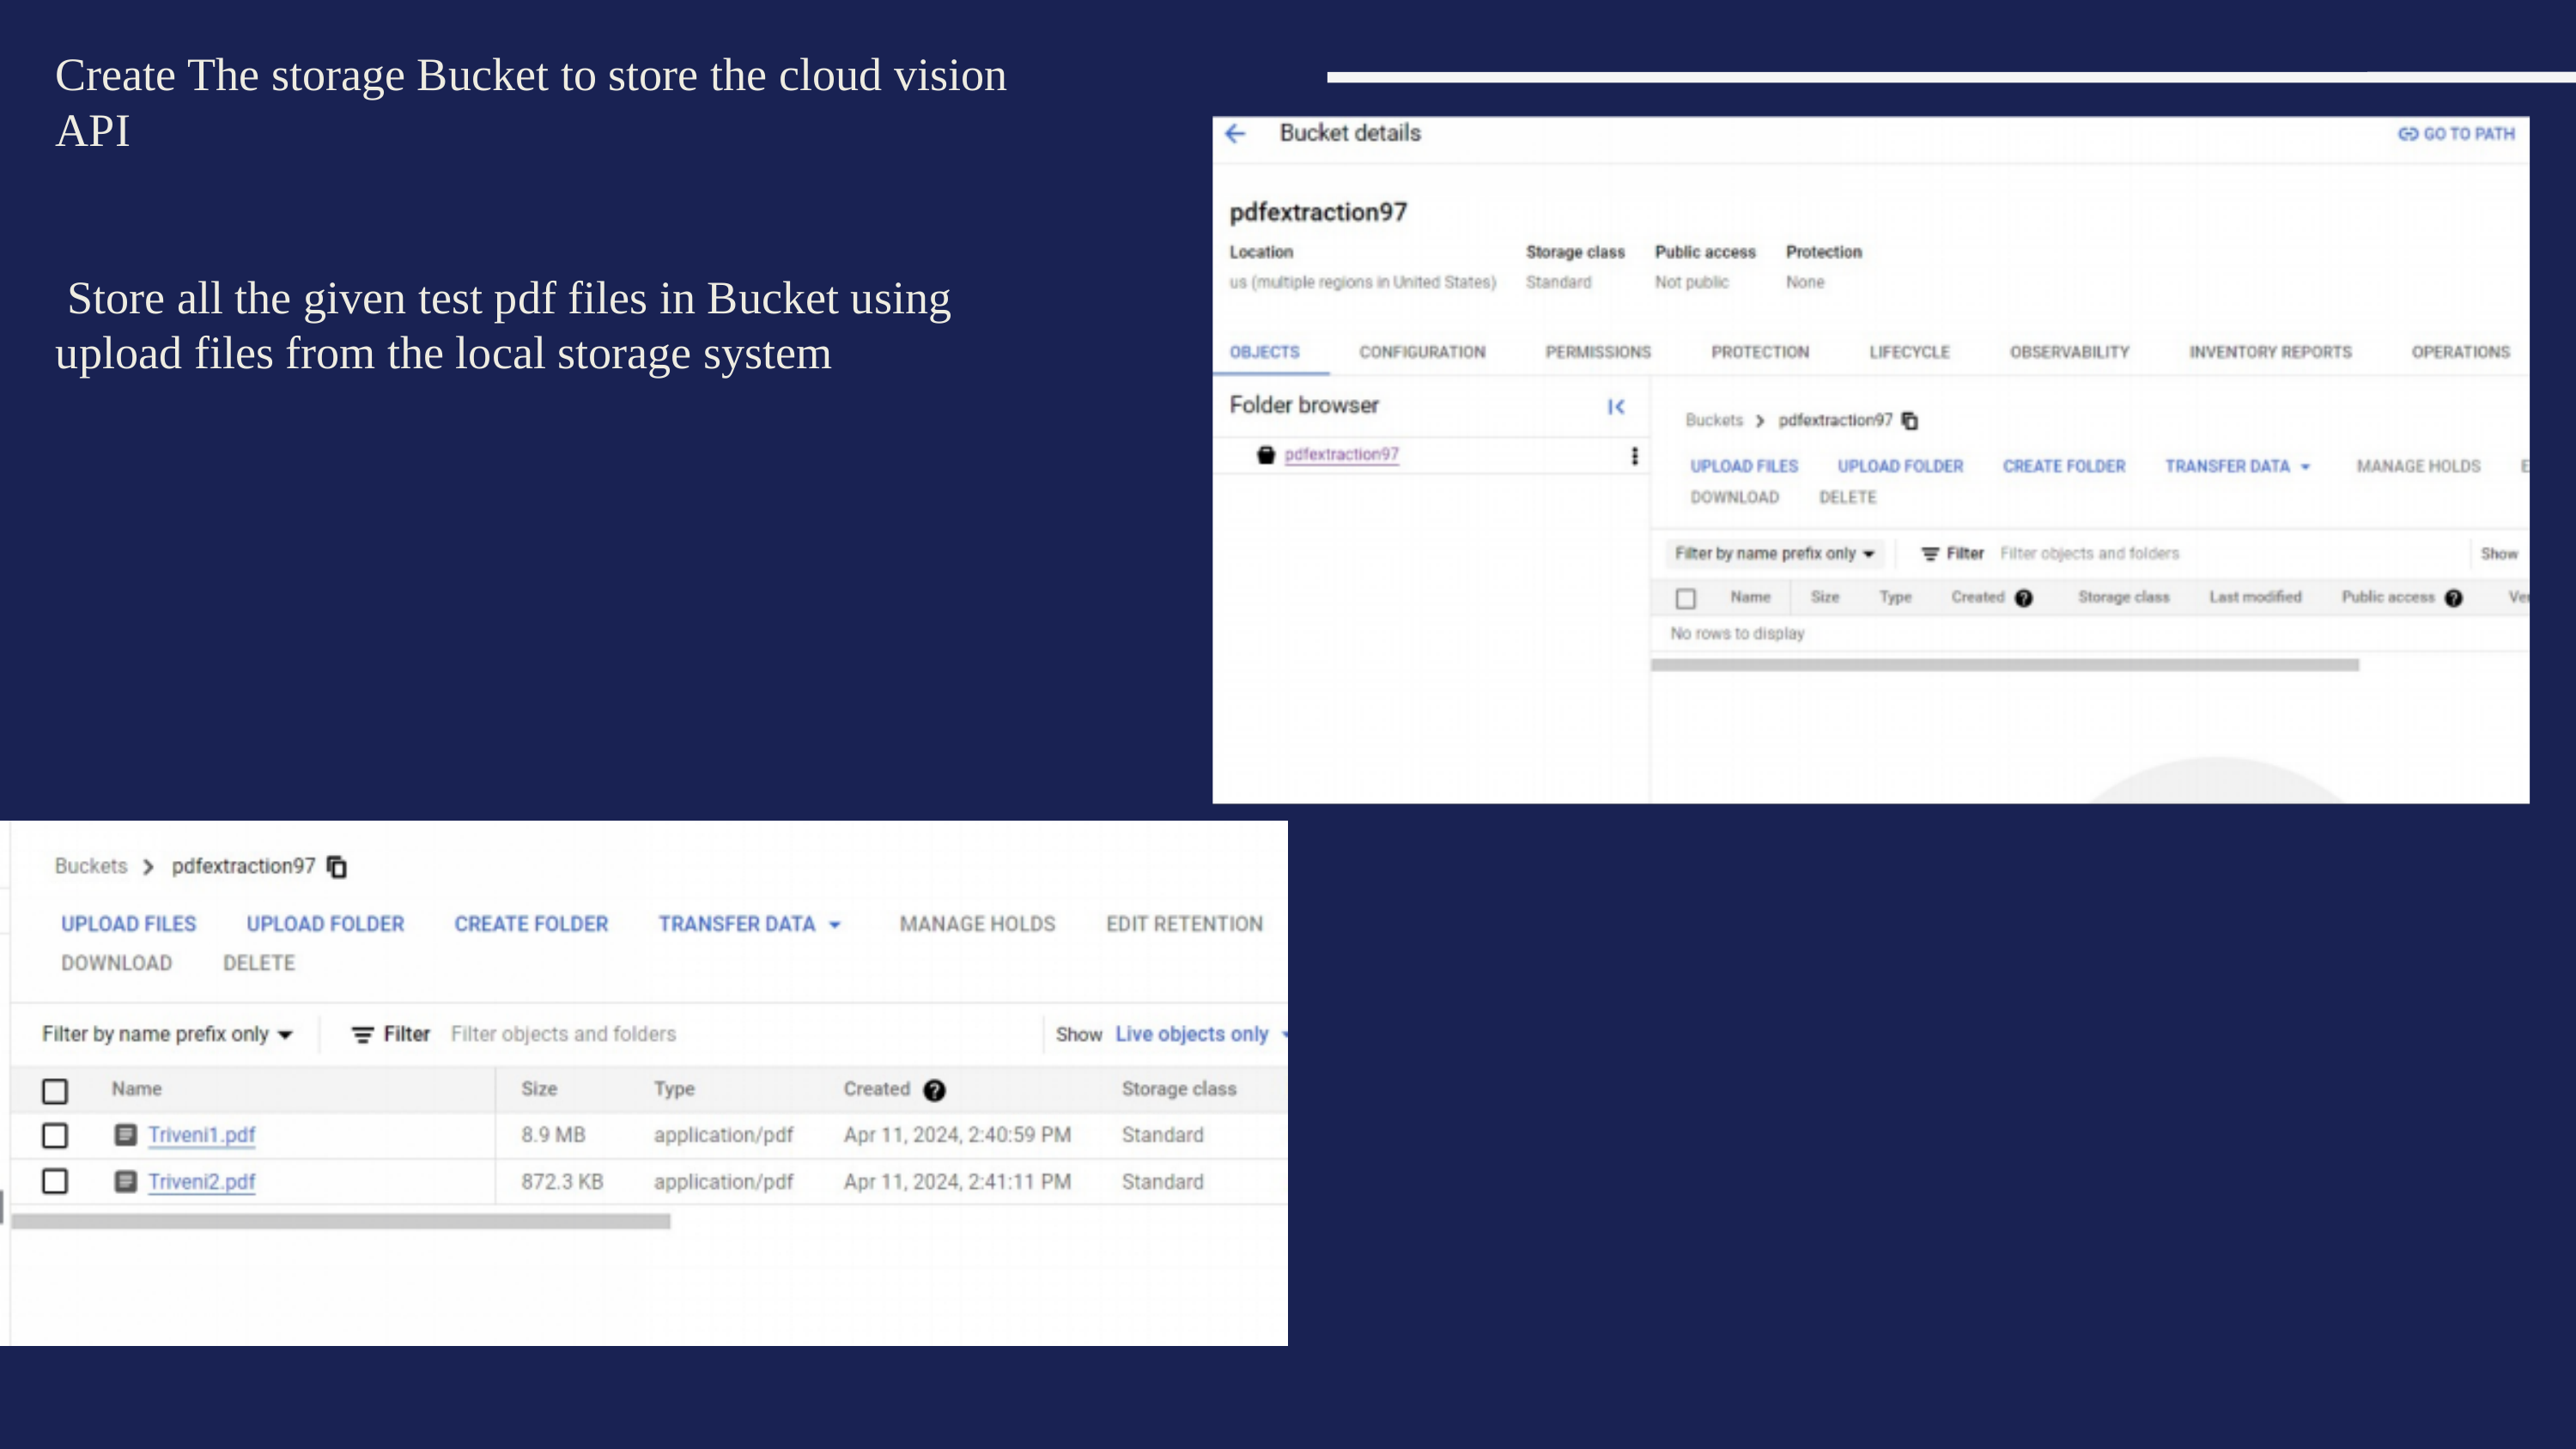

Create The storage Bucket to store the cloud vision API

 Store all the given test pdf files in Bucket using  upload files from the local storage system